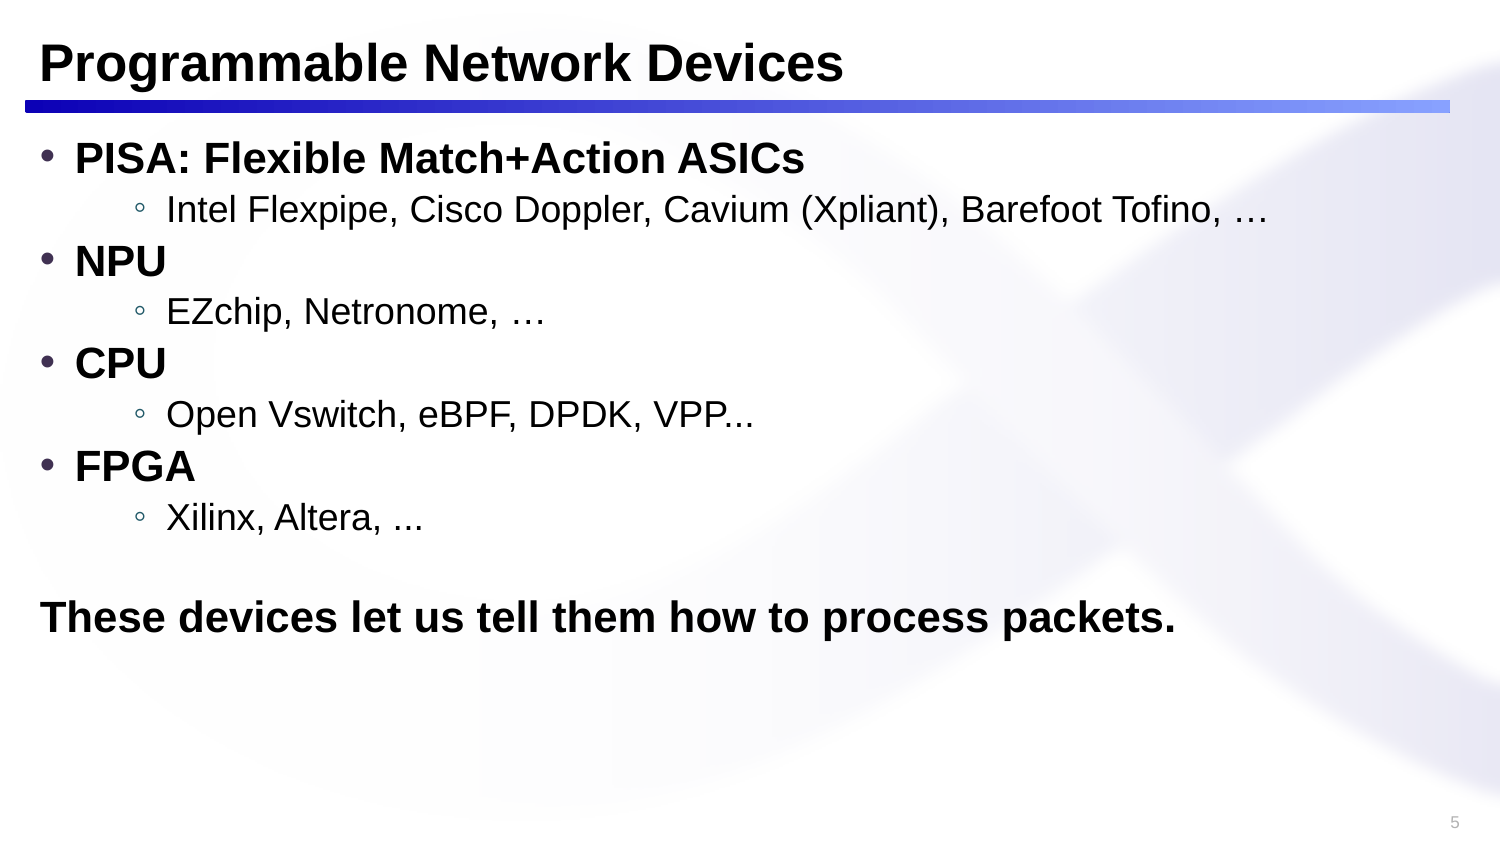

# Programmable Network Devices
PISA: Flexible Match+Action ASICs
Intel Flexpipe, Cisco Doppler, Cavium (Xpliant), Barefoot Tofino, …
NPU
EZchip, Netronome, …
CPU
Open Vswitch, eBPF, DPDK, VPP...
FPGA
Xilinx, Altera, ...

These devices let us tell them how to process packets.
5